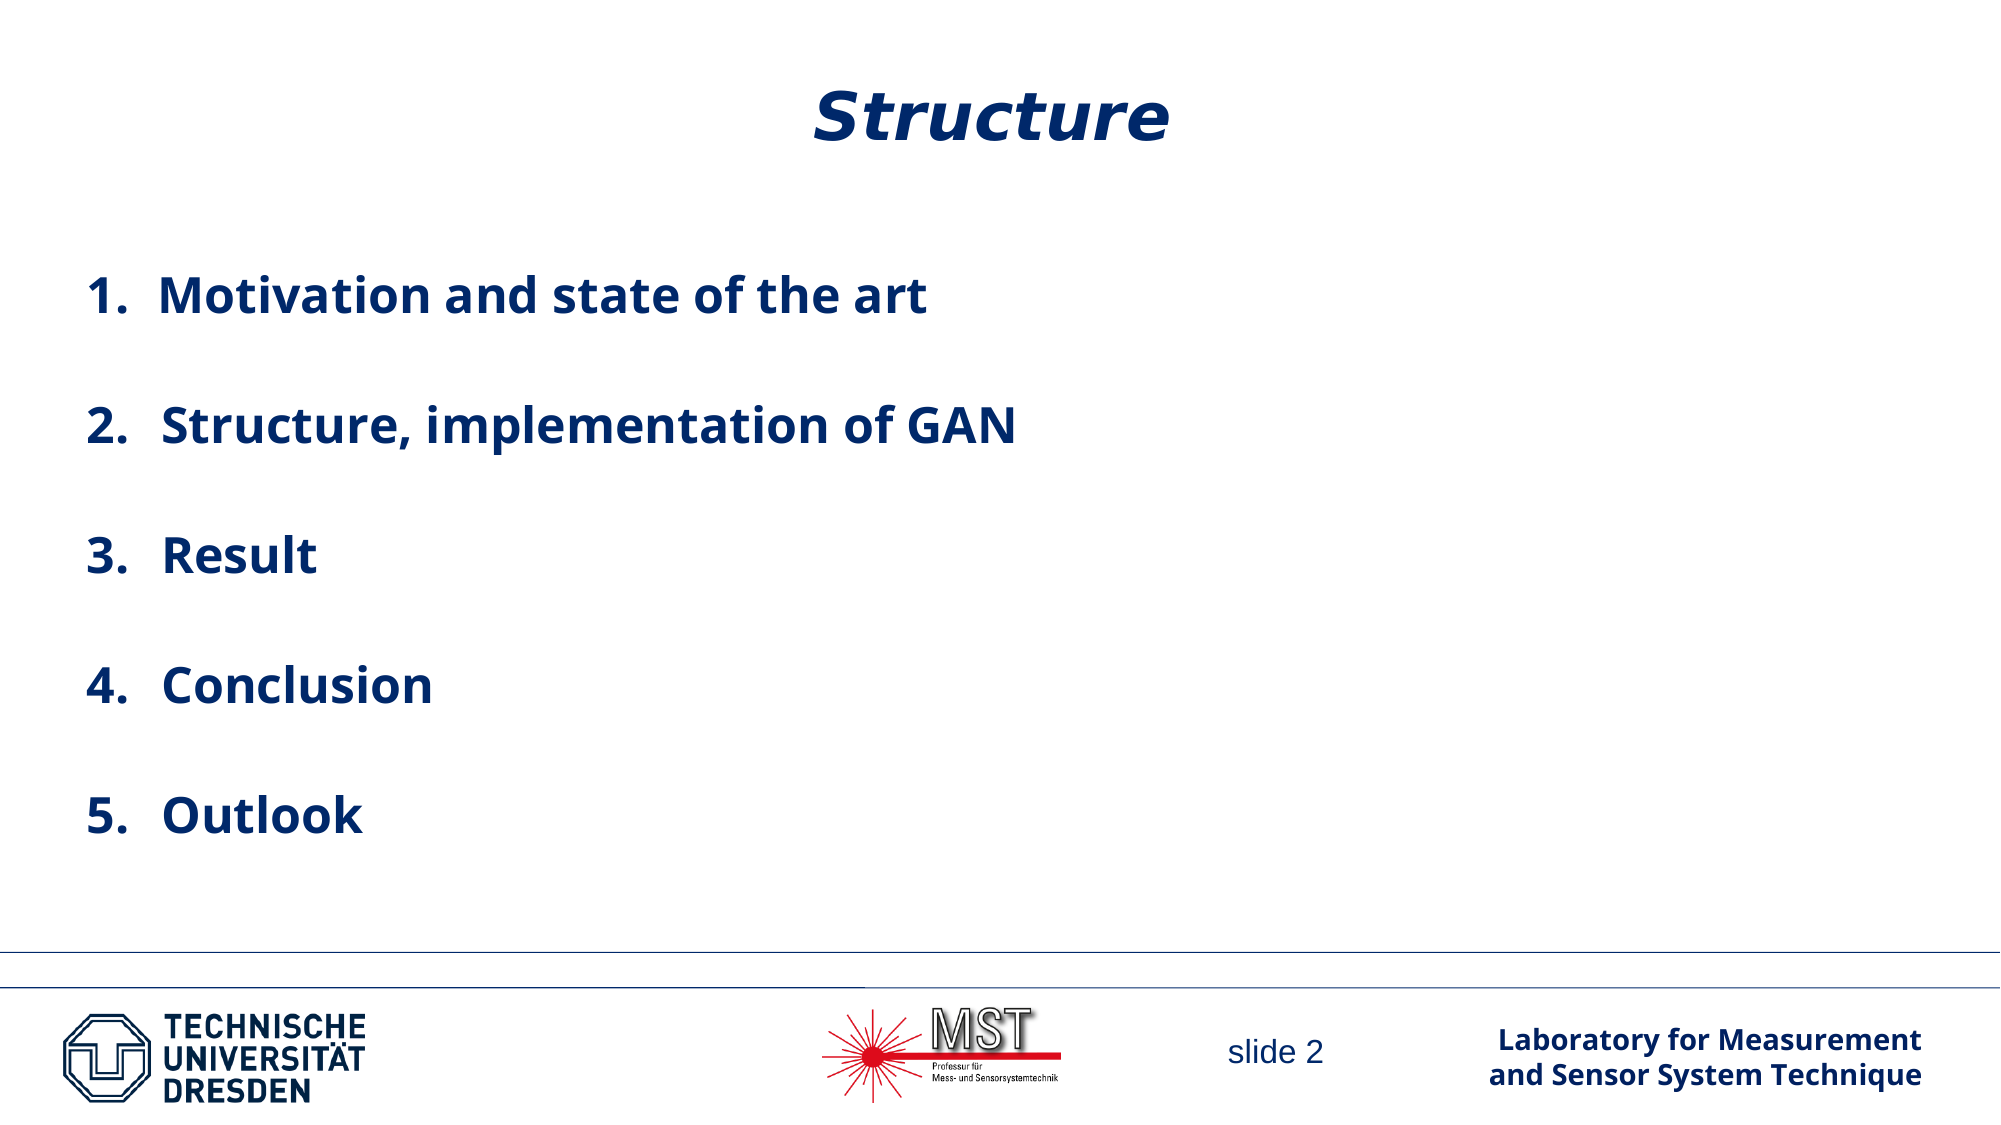

# Structure
Motivation and state of the art
Structure, implementation of GAN
Result
Conclusion
Outlook
slide 2